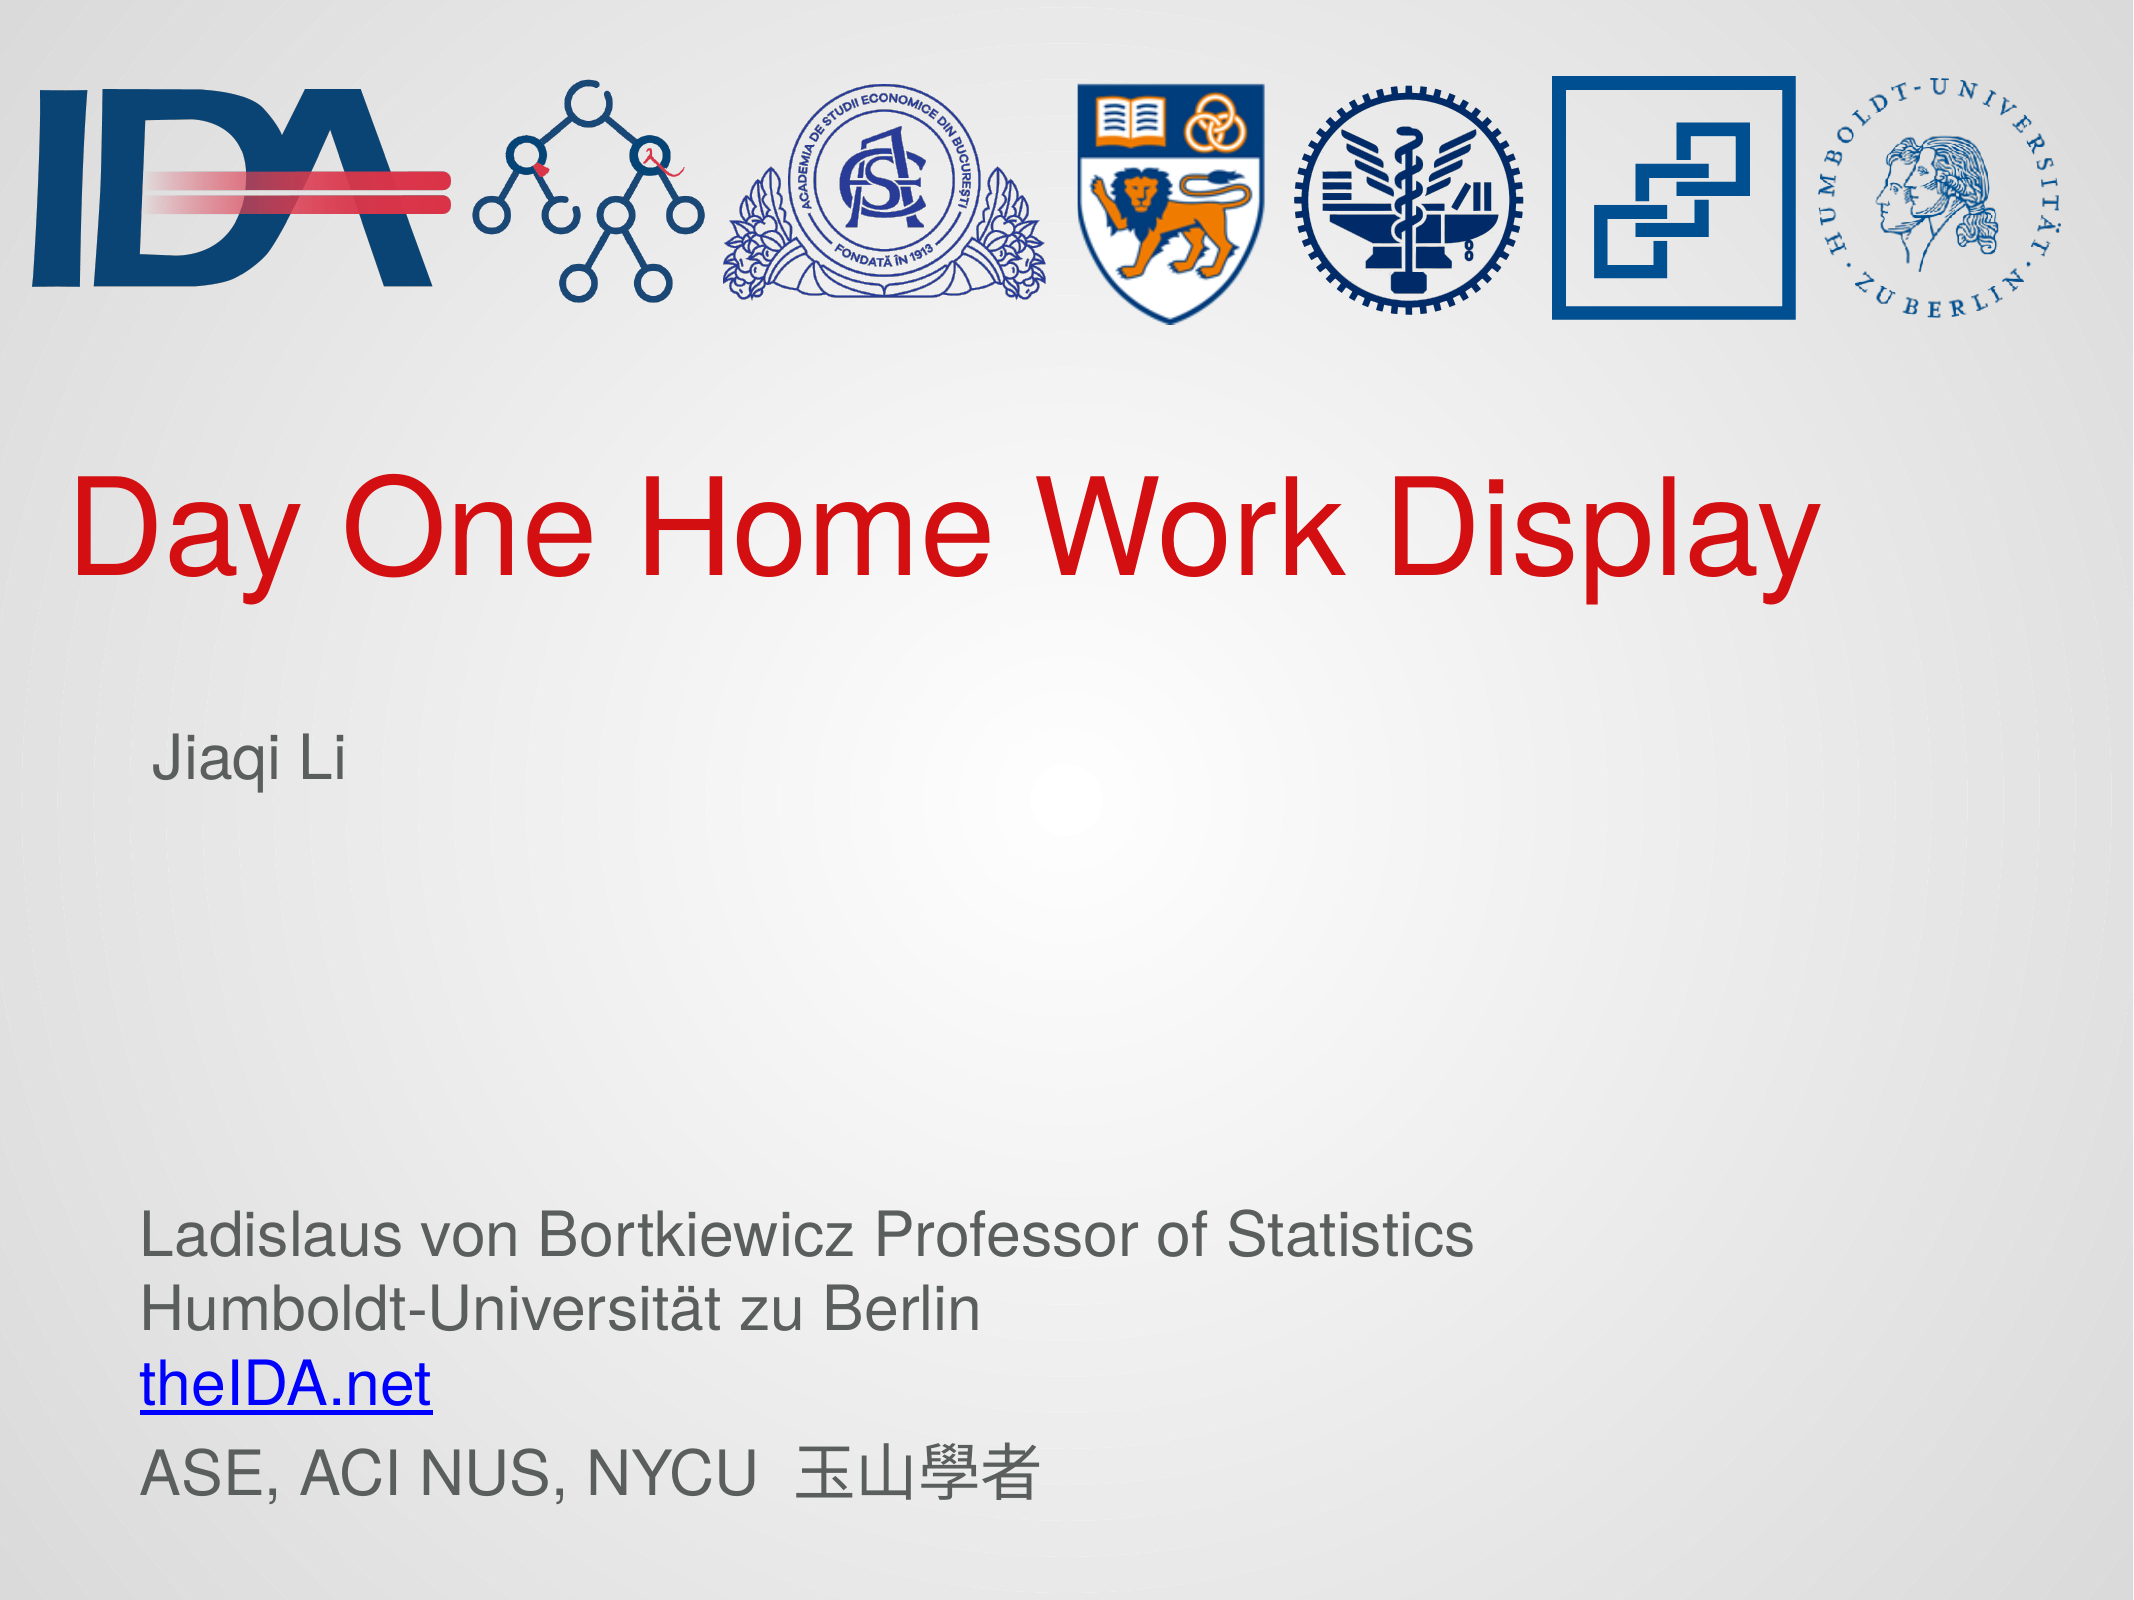

Day One Home Work Display
Jiaqi Li